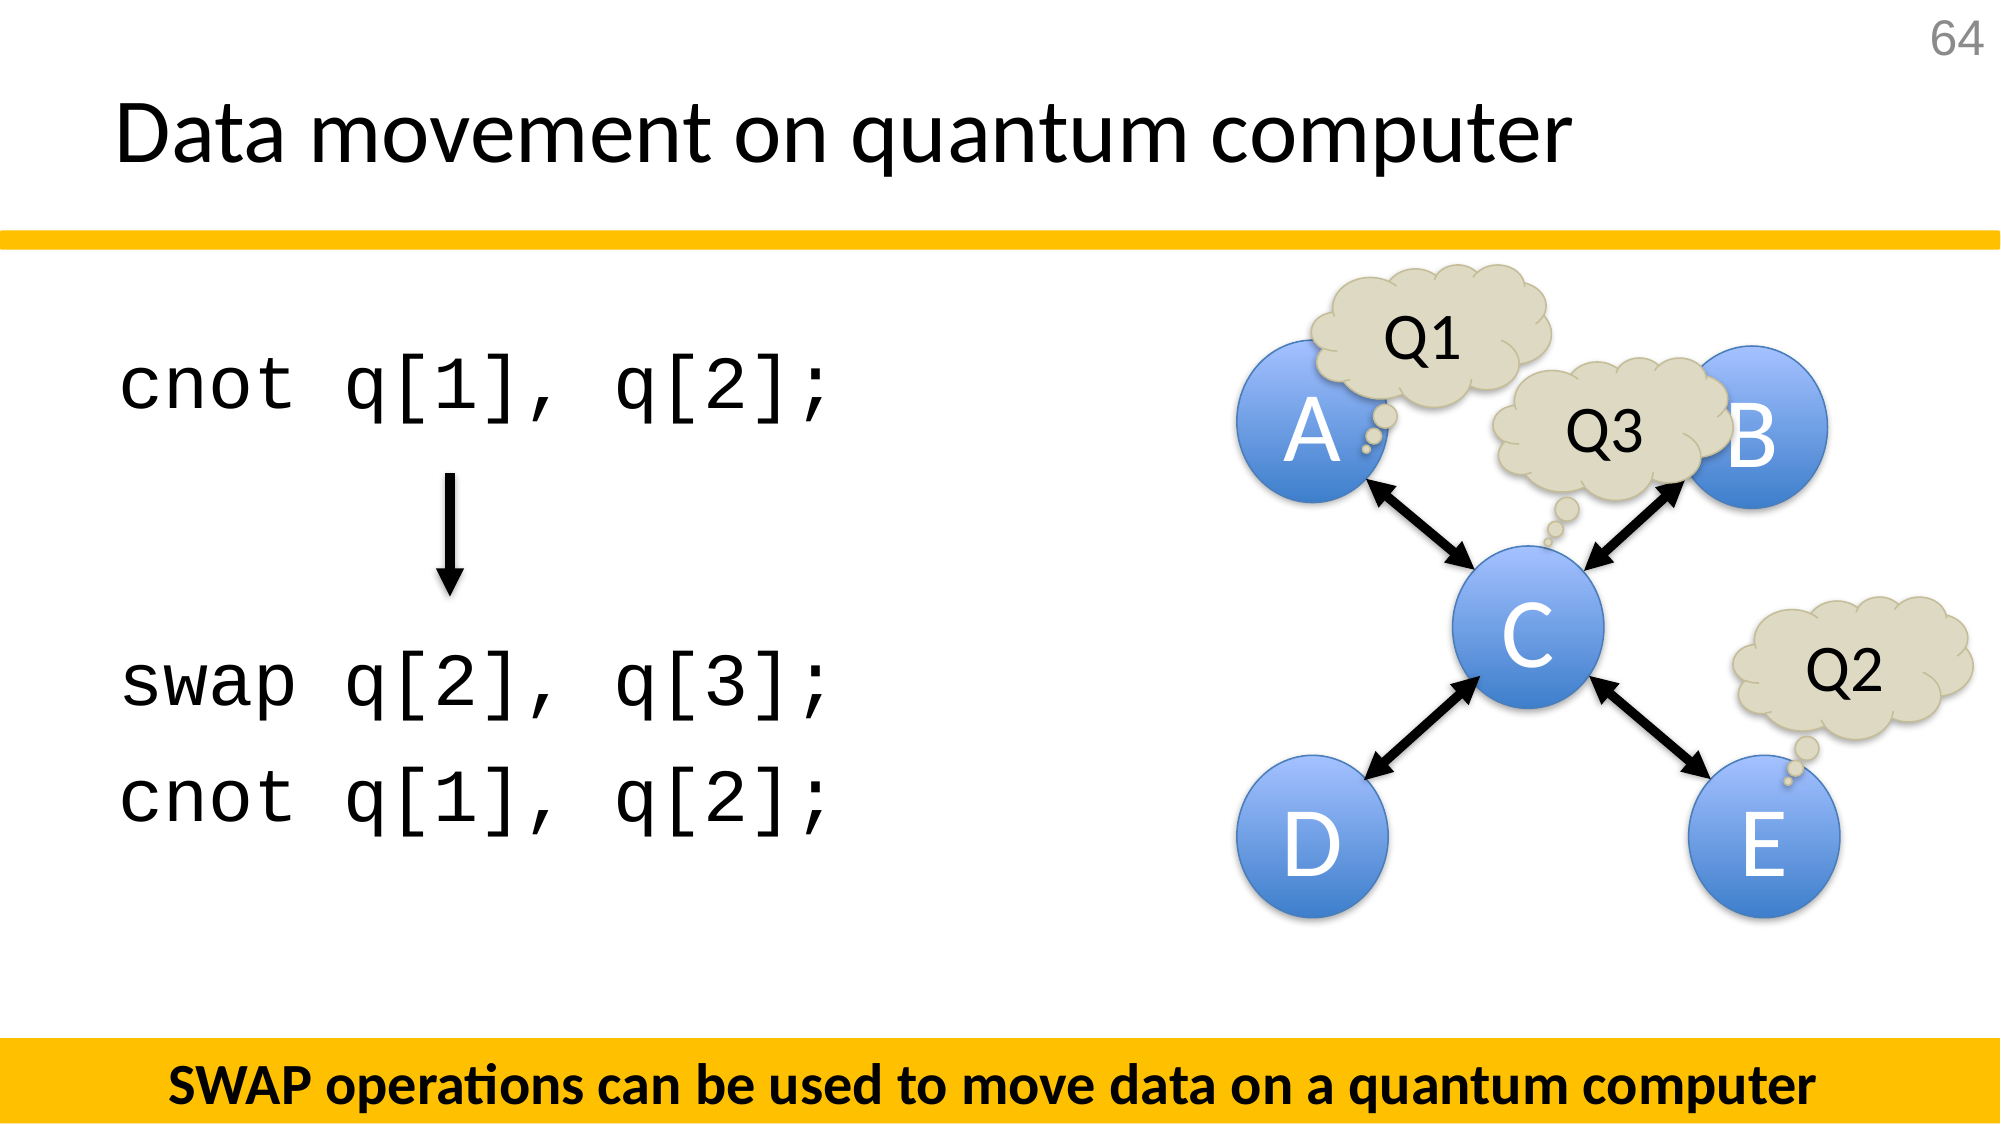

64
# Data movement on quantum computer
Q1
cnot q[1], q[2];
A
B
C
D
E
Q3
swap q[2], q[3];
Q2
cnot q[1], q[2];
SWAP operations can be used to move data on a quantum computer